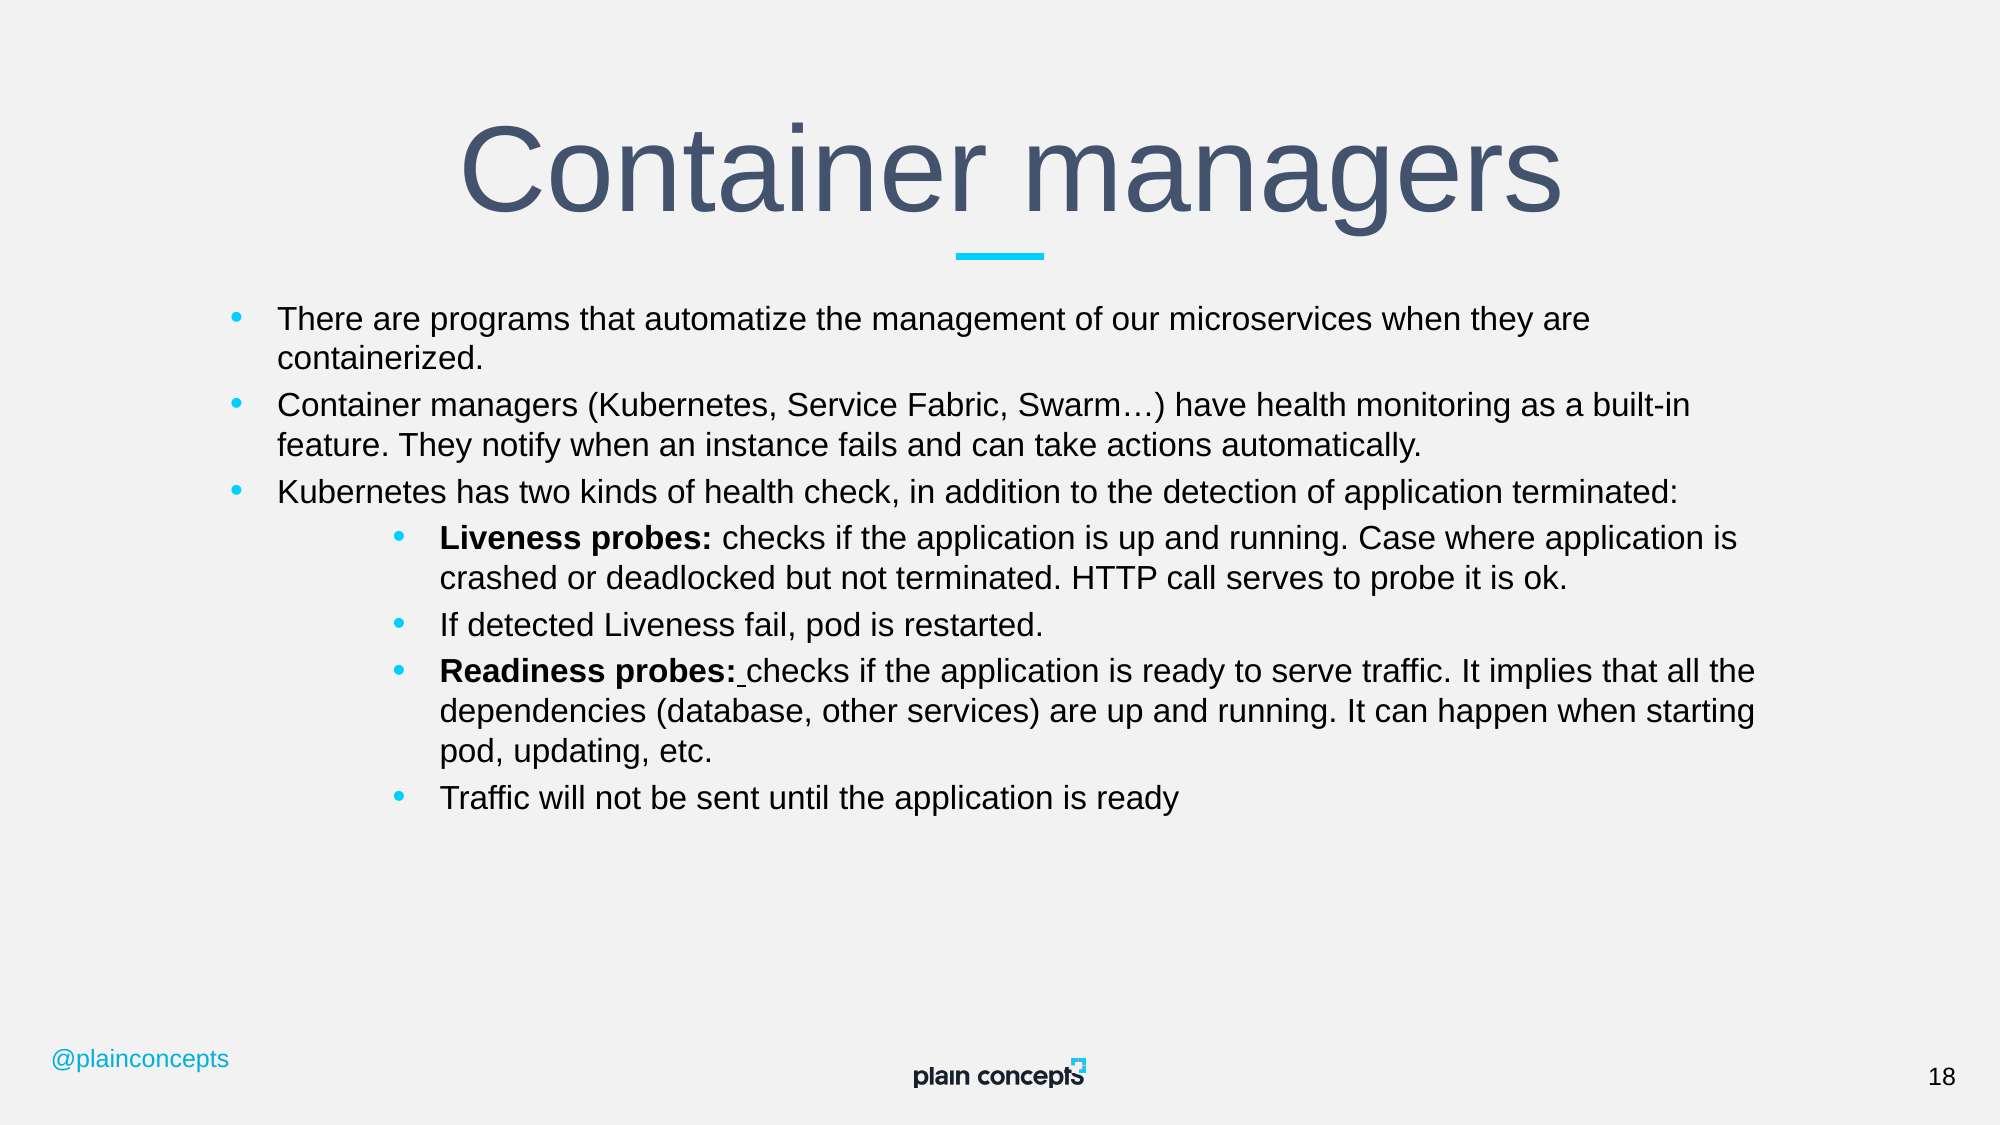

# Container managers
There are programs that automatize the management of our microservices when they are containerized.
Container managers (Kubernetes, Service Fabric, Swarm…) have health monitoring as a built-in feature. They notify when an instance fails and can take actions automatically.
Kubernetes has two kinds of health check, in addition to the detection of application terminated:
Liveness probes: checks if the application is up and running. Case where application is crashed or deadlocked but not terminated. HTTP call serves to probe it is ok.
If detected Liveness fail, pod is restarted.
Readiness probes: checks if the application is ready to serve traffic. It implies that all the dependencies (database, other services) are up and running. It can happen when starting pod, updating, etc.
Traffic will not be sent until the application is ready

@plainconcepts

18